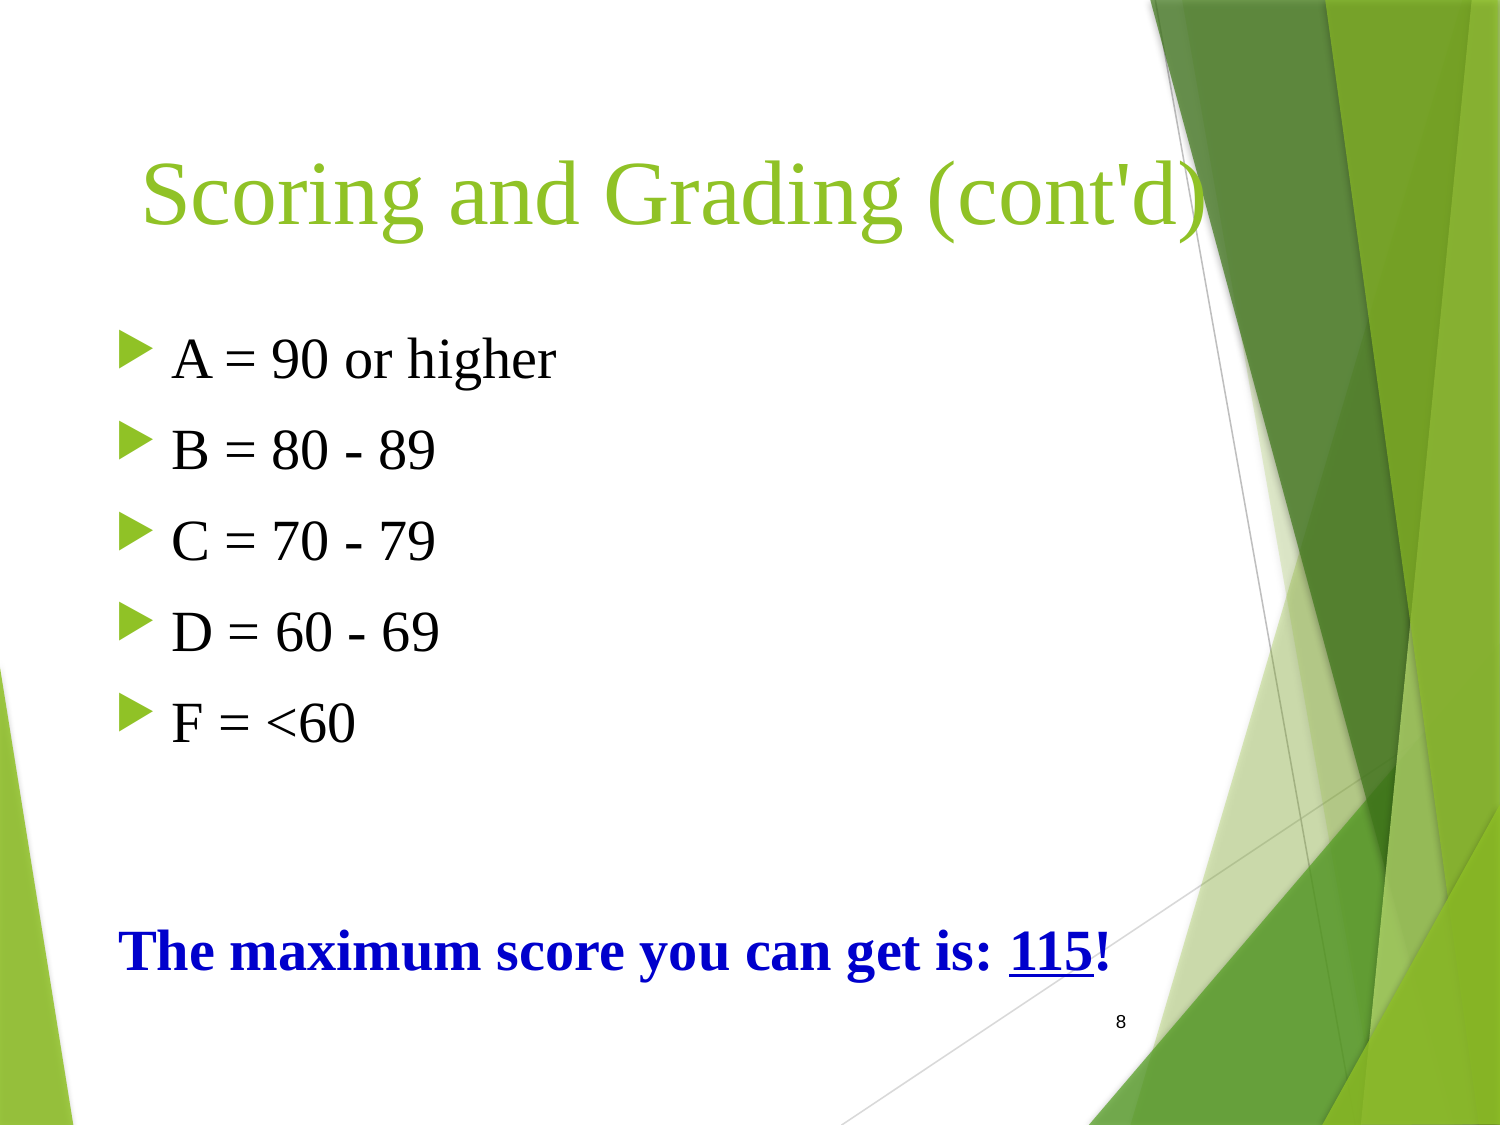

Scoring and Grading (cont'd)
A = 90 or higher
B = 80 - 89
C = 70 - 79
D = 60 - 69
F = <60

The maximum score you can get is: 115!
8